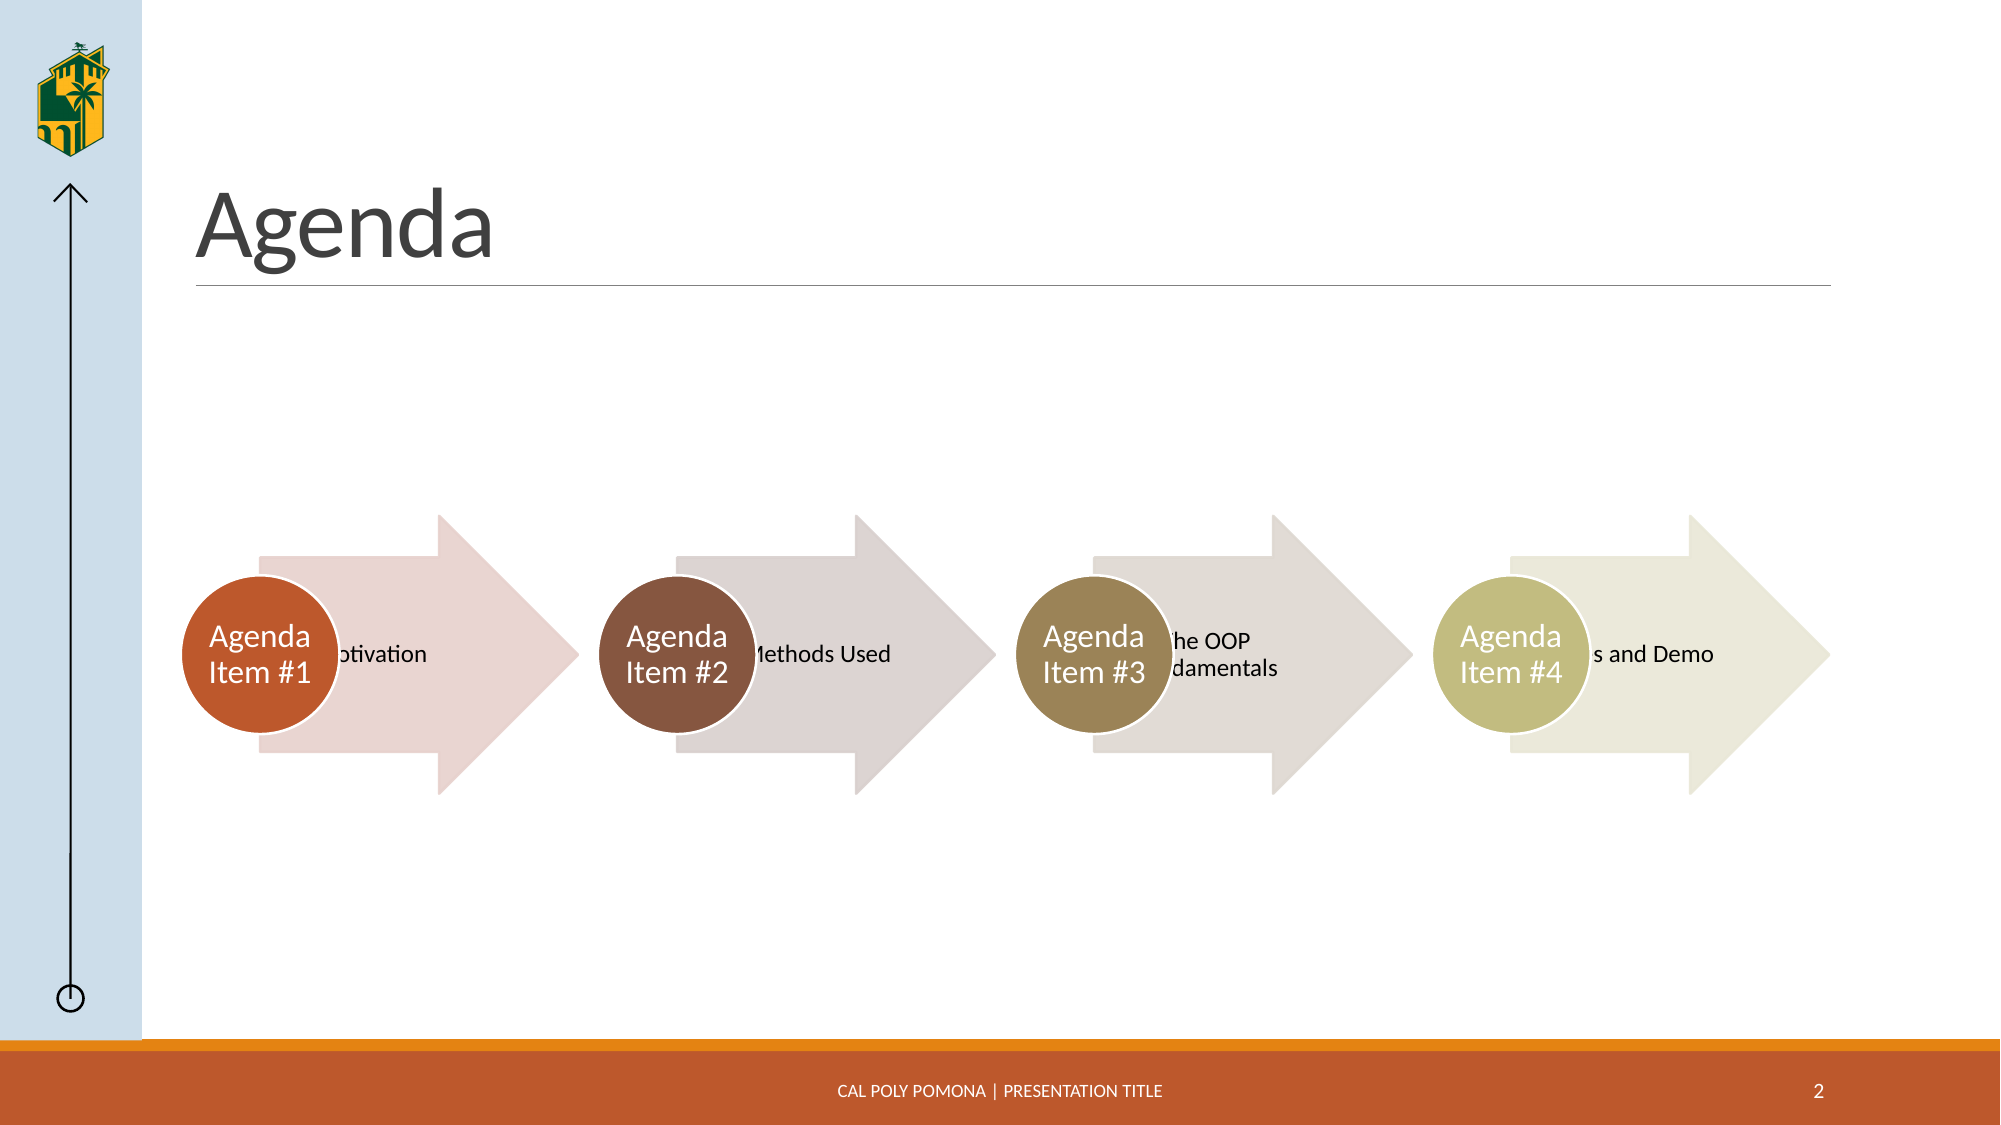

# Agenda
Motivation
Agenda Item #1
Main Methods Used
Agenda Item #2
The OOP Fundamentals
Agenda Item #3
Images and Demo
Agenda Item #4

Cal Poly Pomona | Presentation Title
2